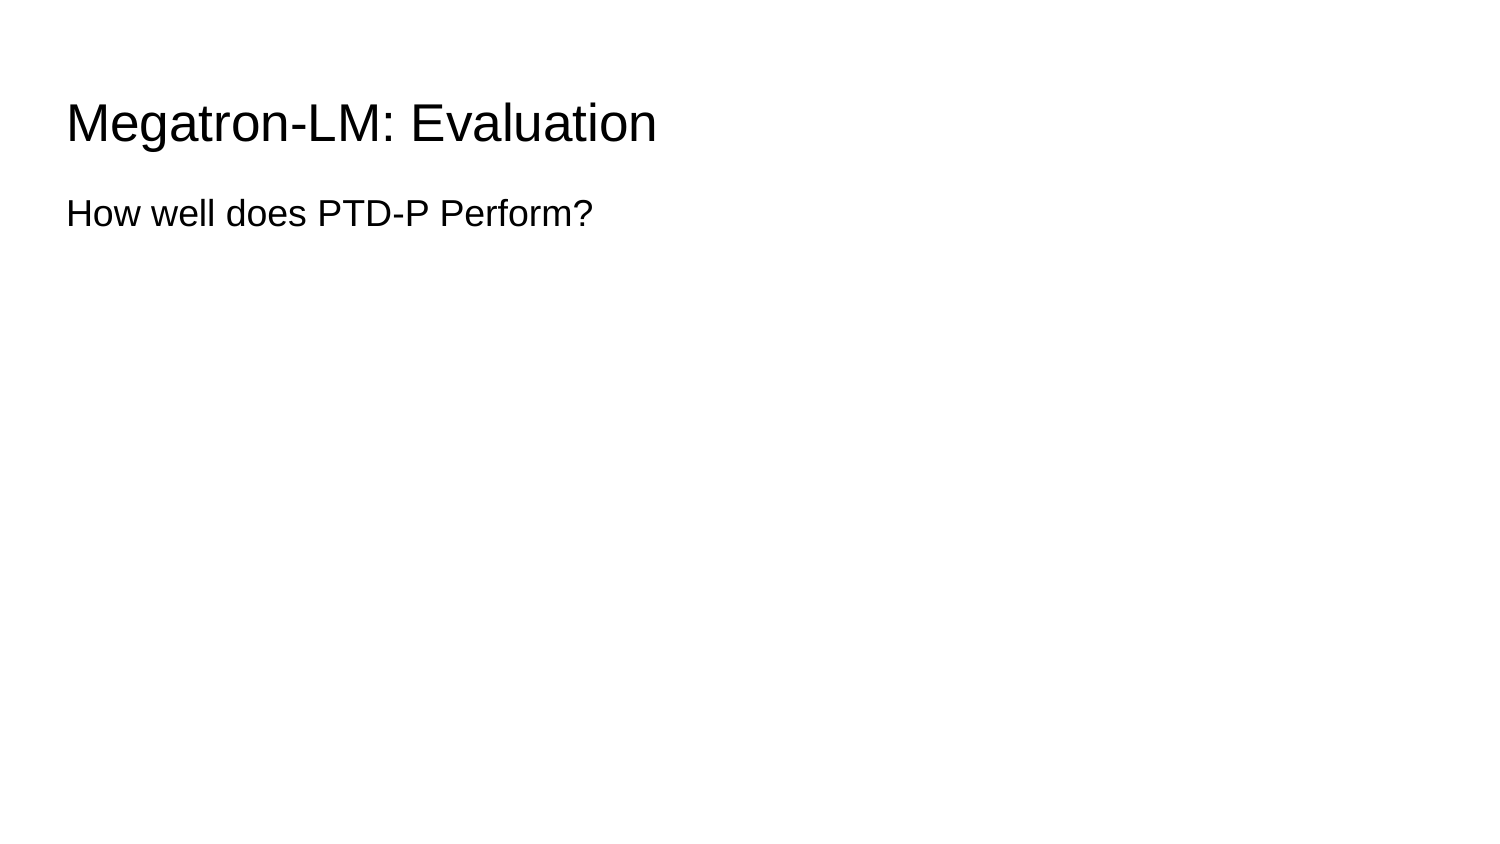

# Megatron-LM: Evaluation
How well does PTD-P Perform?